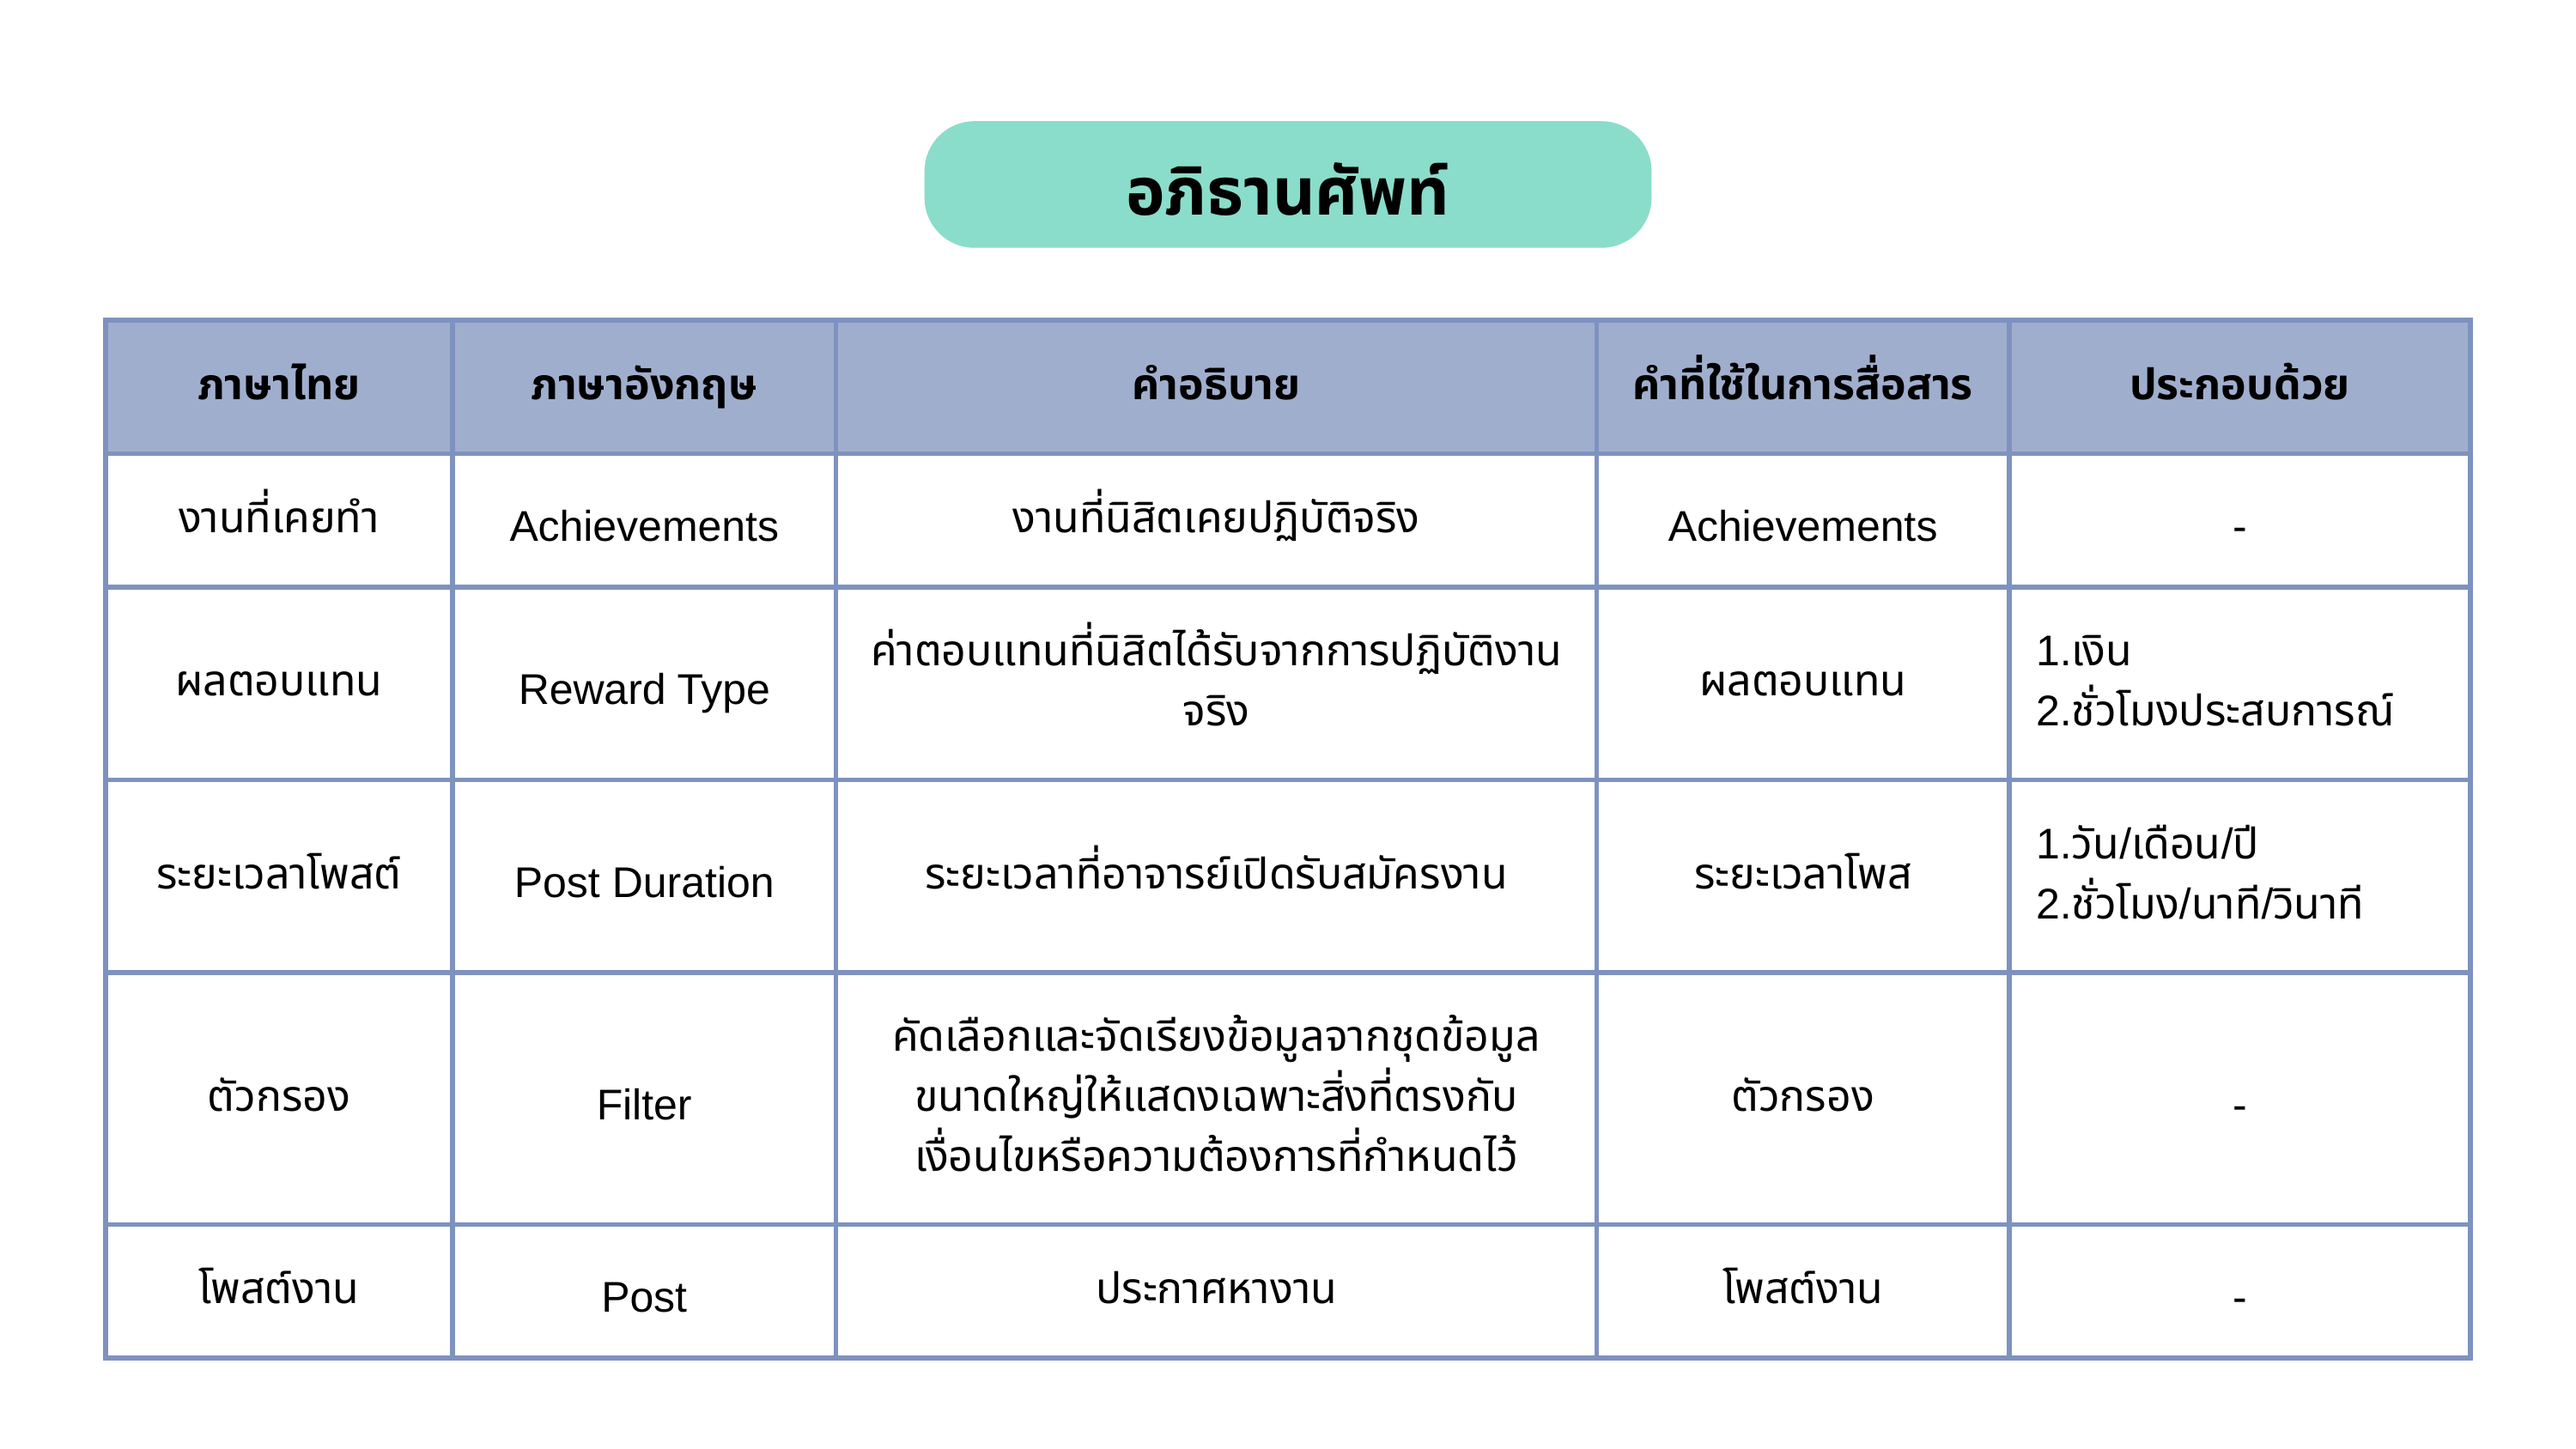

อภิธานศัพท์
| ภาษาไทย | ภาษาอังกฤษ | คำอธิบาย | คำที่ใช้ในการสื่อสาร | ประกอบด้วย |
| --- | --- | --- | --- | --- |
| งานที่เคยทำ | Achievements | งานที่นิสิตเคยปฏิบัติจริง | Achievements | - |
| ผลตอบแทน | Reward Type | ค่าตอบแทนที่นิสิตได้รับจากการปฏิบัติงานจริง | ผลตอบแทน | 1.เงิน 2.ชั่วโมงประสบการณ์ |
| ระยะเวลาโพสต์ | Post Duration | ระยะเวลาที่อาจารย์เปิดรับสมัครงาน | ระยะเวลาโพส | 1.วัน/เดือน/ปี 2.ชั่วโมง/นาที/วินาที |
| ตัวกรอง | Filter | คัดเลือกและจัดเรียงข้อมูลจากชุดข้อมูลขนาดใหญ่ให้แสดงเฉพาะสิ่งที่ตรงกับเงื่อนไขหรือความต้องการที่กำหนดไว้ | ตัวกรอง | - |
| โพสต์งาน | Post | ประกาศหางาน | โพสต์งาน | - |